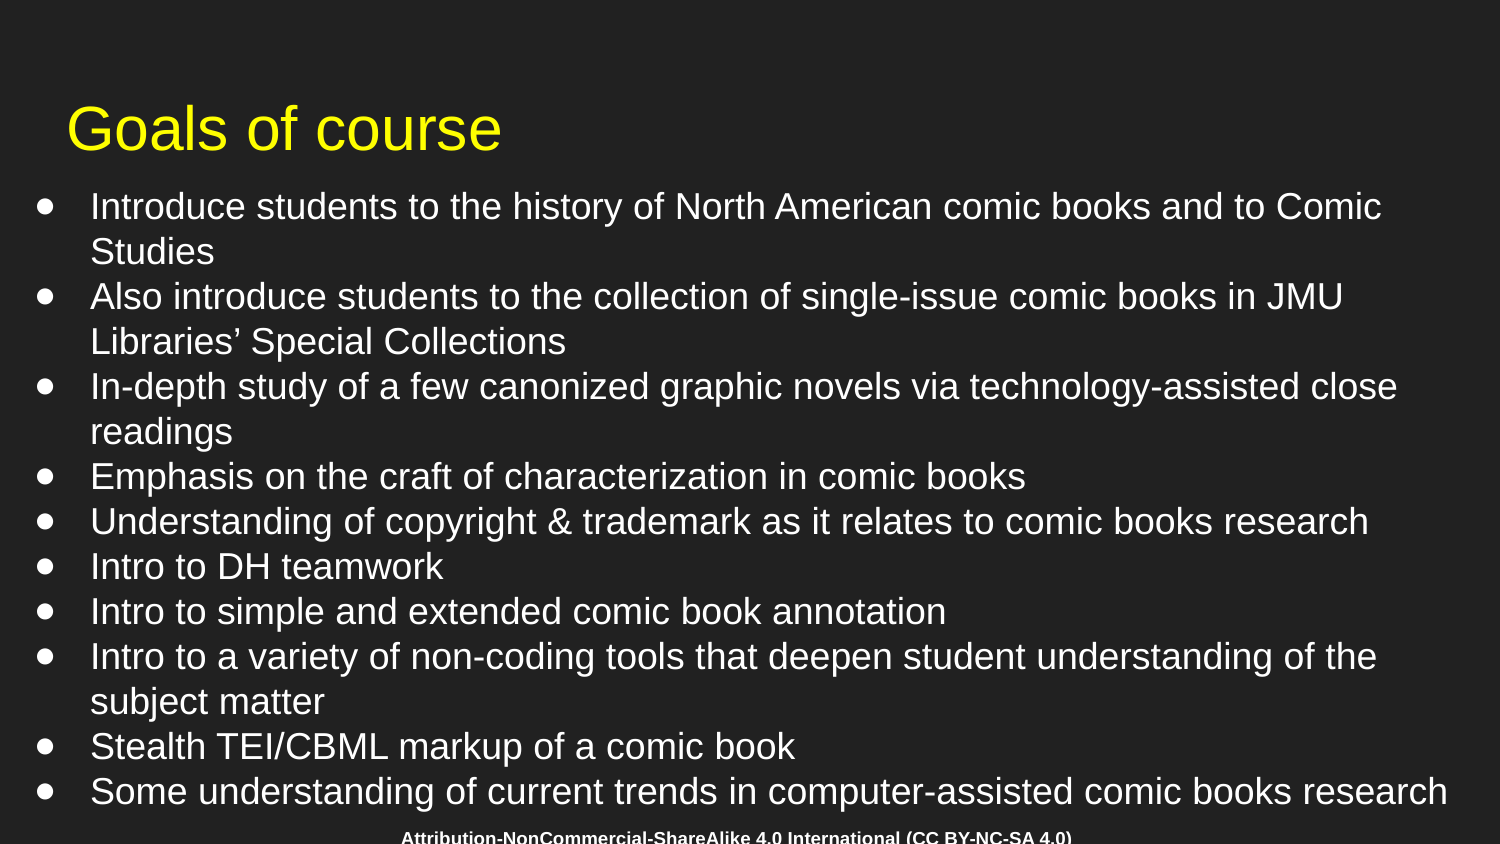

# Goals of course

Introduce students to the history of North American comic books and to Comic Studies
Also introduce students to the collection of single-issue comic books in JMU Libraries’ Special Collections
In-depth study of a few canonized graphic novels via technology-assisted close readings
Emphasis on the craft of characterization in comic books
Understanding of copyright & trademark as it relates to comic books research
Intro to DH teamwork
Intro to simple and extended comic book annotation
Intro to a variety of non-coding tools that deepen student understanding of the subject matter
Stealth TEI/CBML markup of a comic book
Some understanding of current trends in computer-assisted comic books research

Attribution-NonCommercial-ShareAlike 4.0 International (CC BY-NC-SA 4.0)